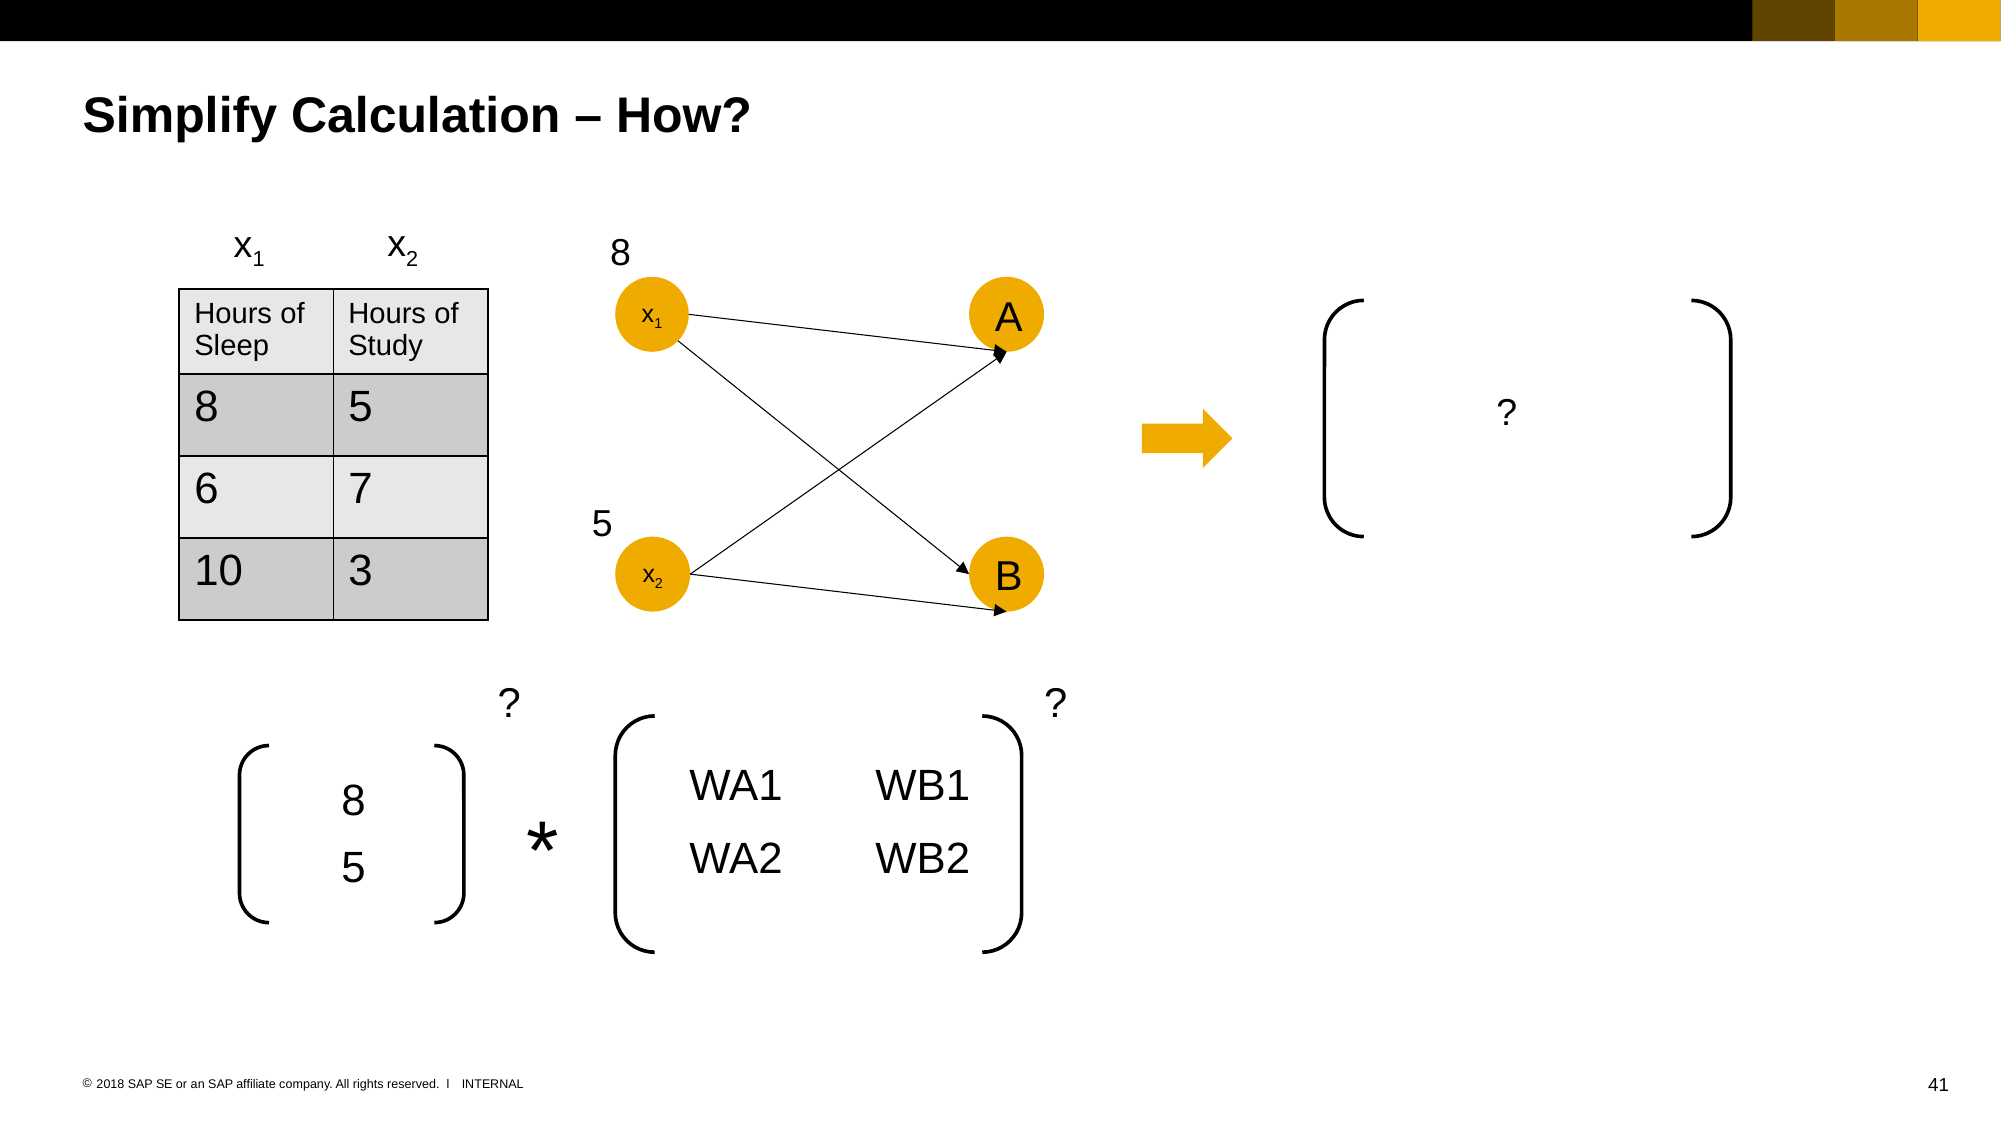

# Simplify Calculation – How?
x2
x1
8
x1
A
| Hours of Sleep | Hours of Study |
| --- | --- |
| 8 | 5 |
| 6 | 7 |
| 10 | 3 |

?

5
x2
B
?
?

| WA1 | WB1 |  |
| --- | --- | --- |
| WA2 | WB2 |  |
| 8 |  |  |
| --- | --- | --- |
| 5 |  |  |
*